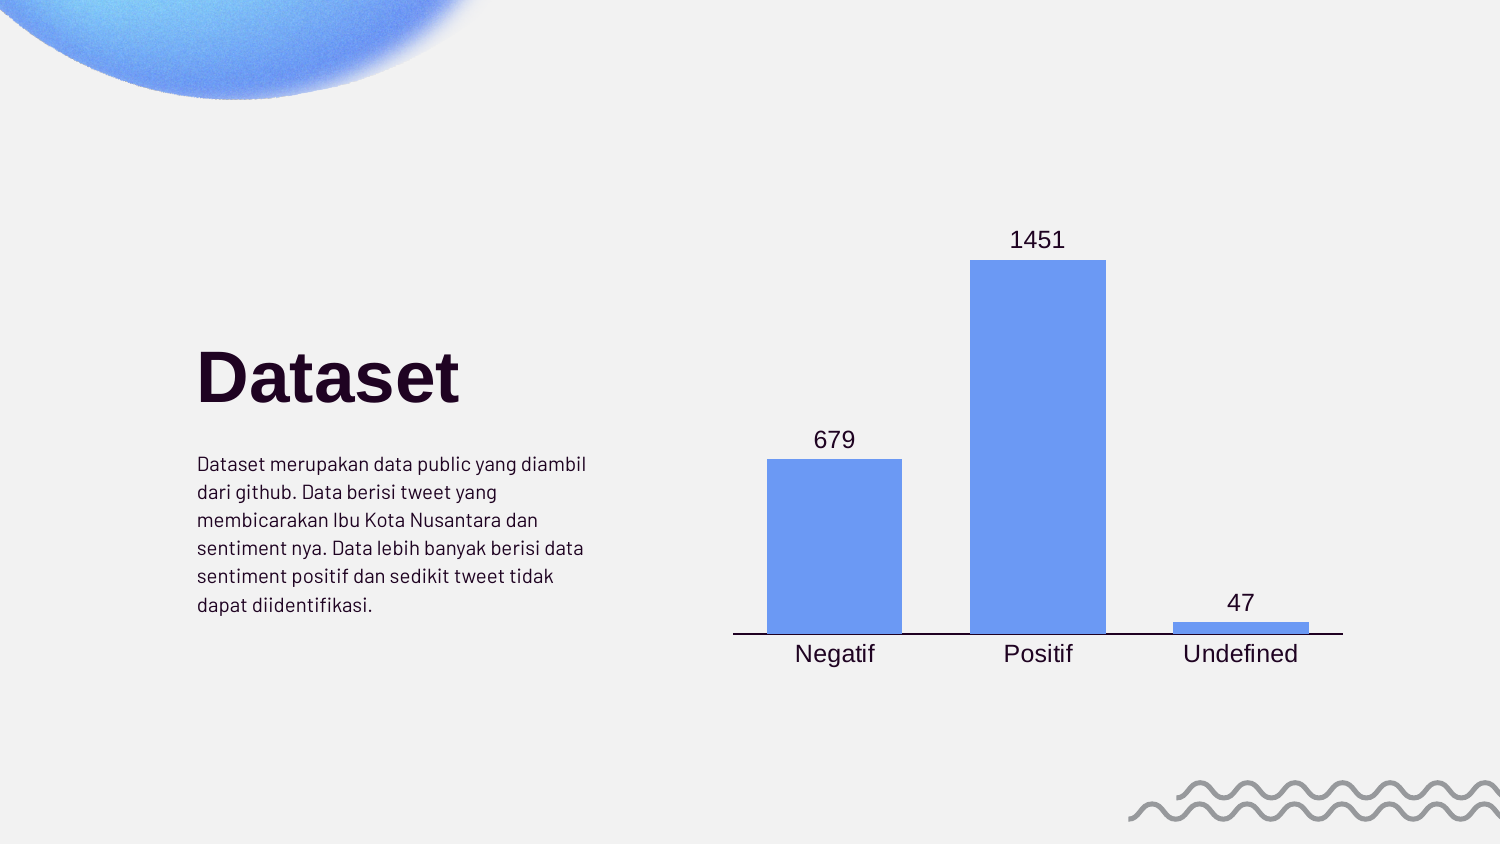

### Chart

| Category | Sentimen2 |
|---|---|
| Negatif | 679.0 |
| Positif | 1451.0 |
| Undefined | 47.0 |
# Dataset
Dataset merupakan data public yang diambil dari github. Data berisi tweet yang membicarakan Ibu Kota Nusantara dan sentiment nya. Data lebih banyak berisi data sentiment positif dan sedikit tweet tidak dapat diidentifikasi.